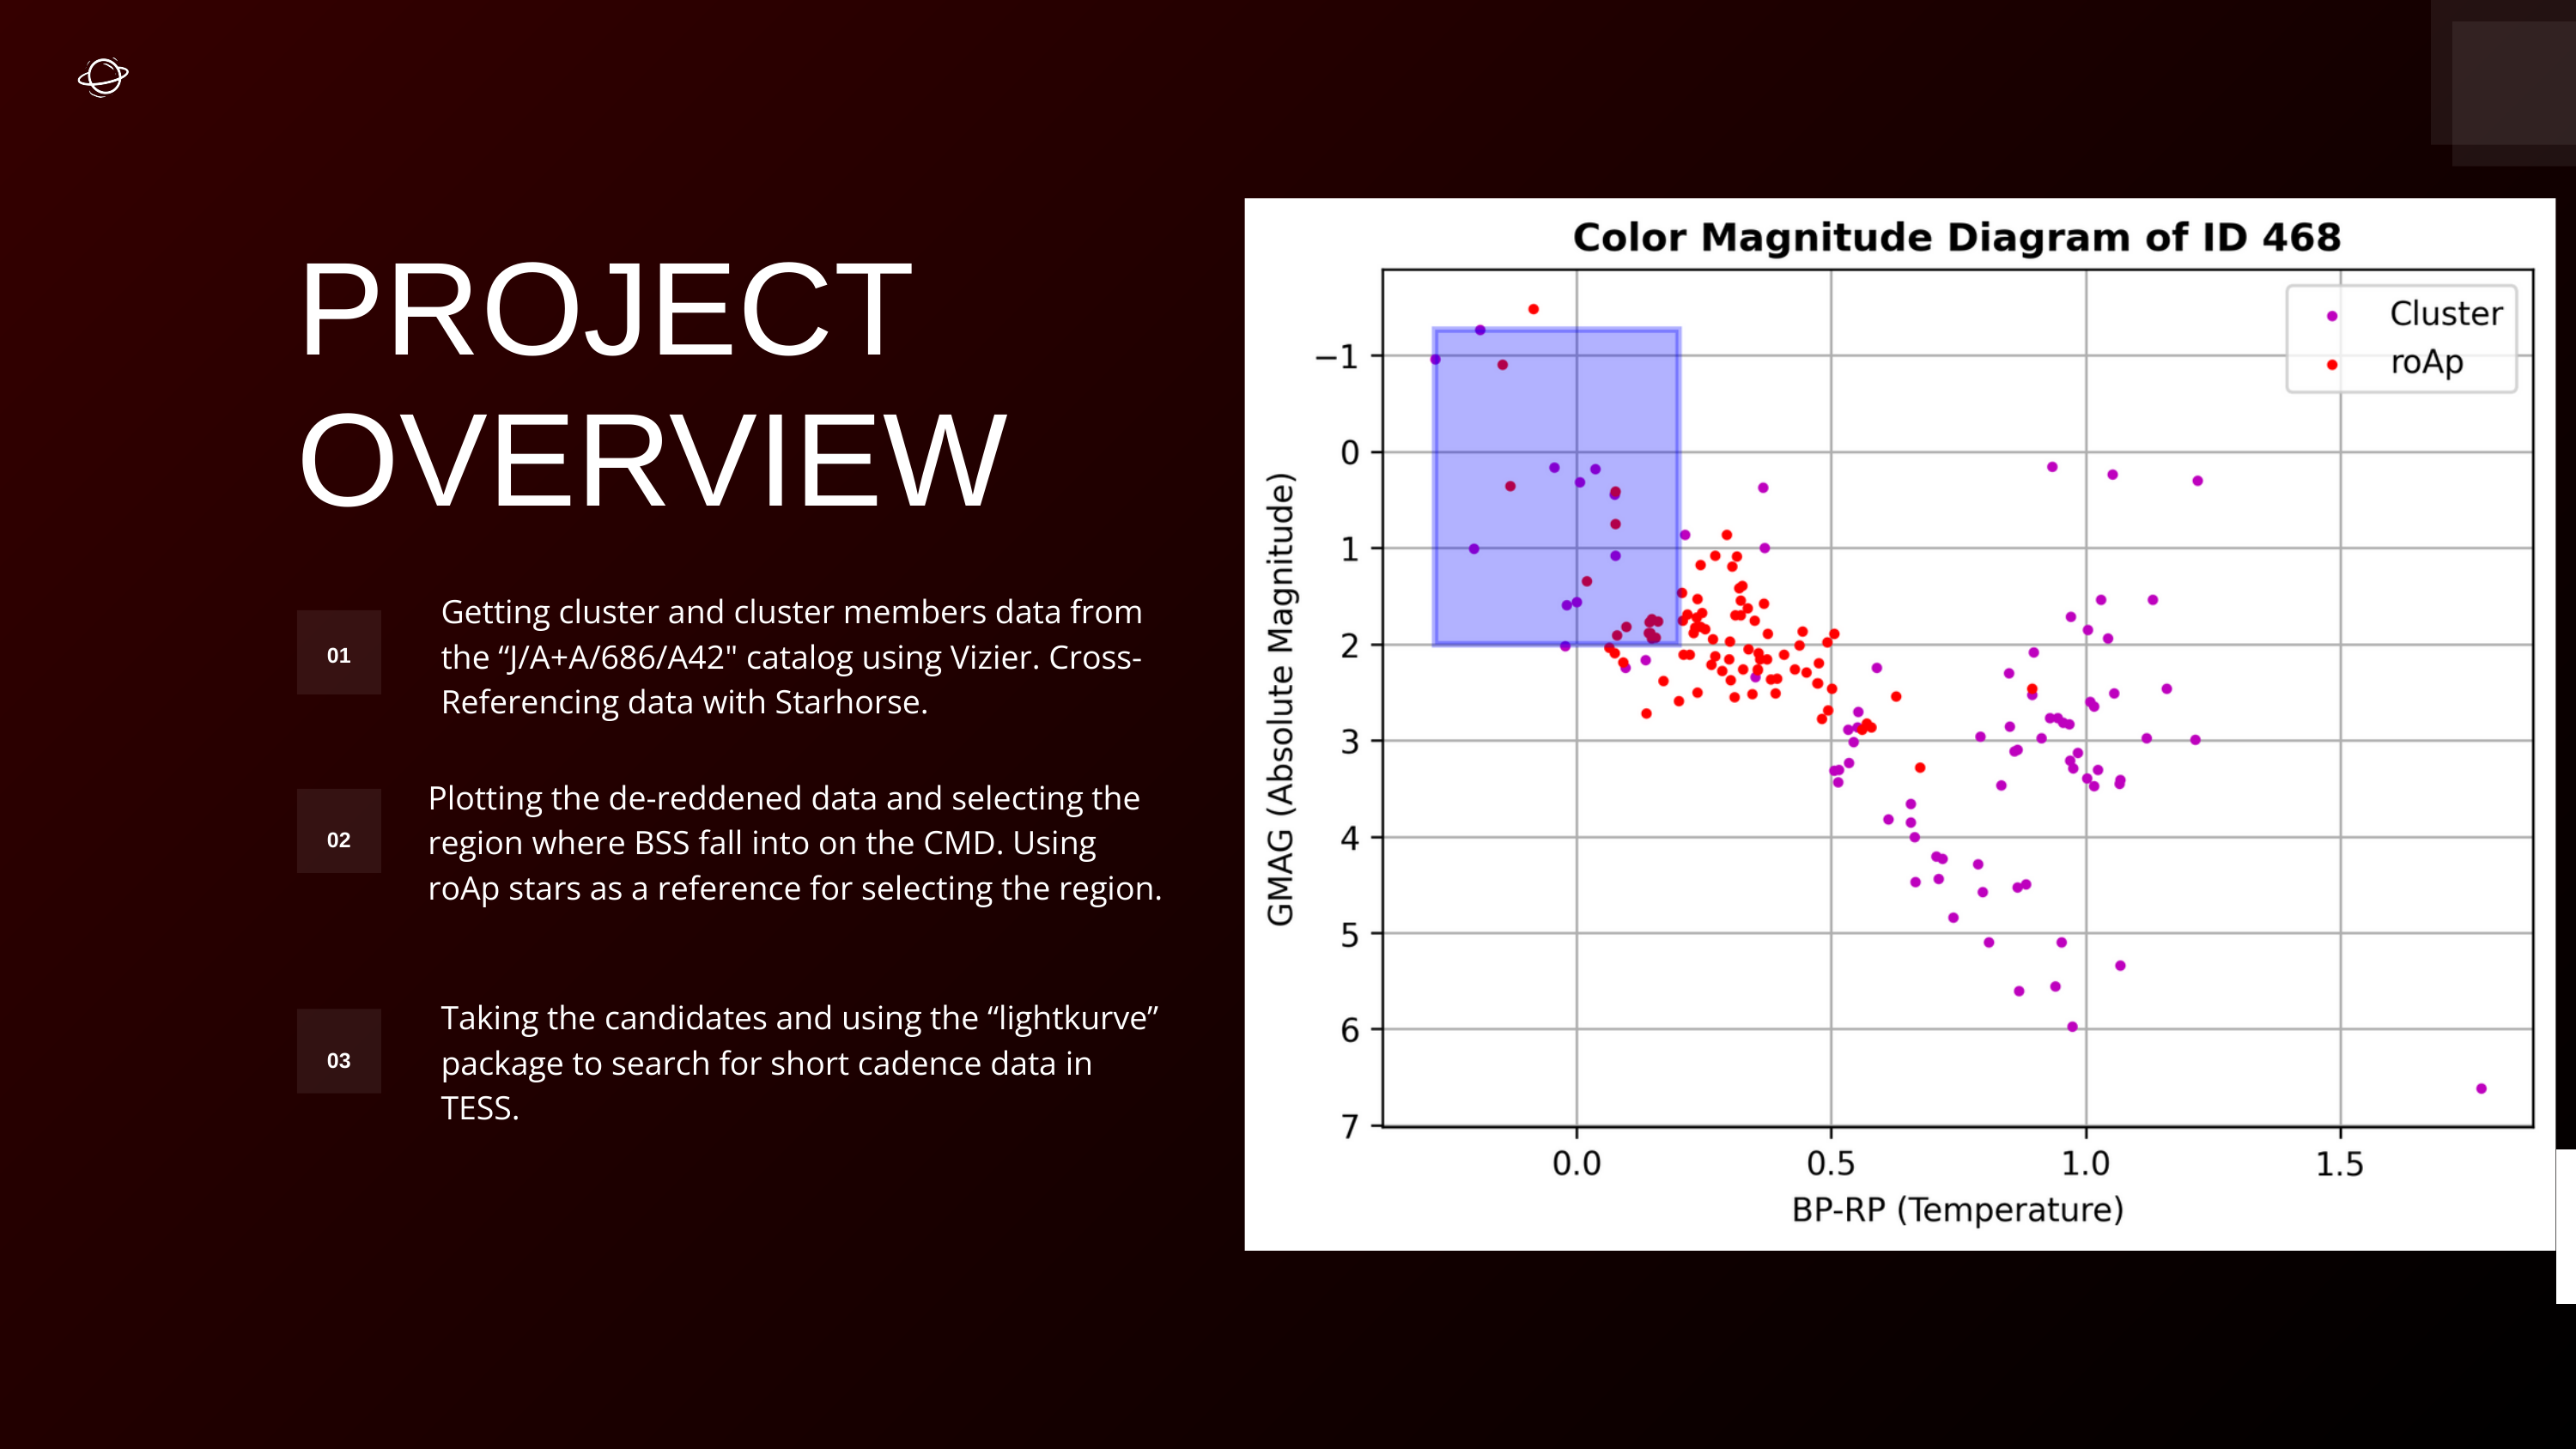

PROJECT
OVERVIEW
Getting cluster and cluster members data from the “J/A+A/686/A42" catalog using Vizier. Cross-Referencing data with Starhorse.

01
Plotting the de-reddened data and selecting the region where BSS fall into on the CMD. Using roAp stars as a reference for selecting the region.

02
Taking the candidates and using the “lightkurve” package to search for short cadence data in TESS.

03